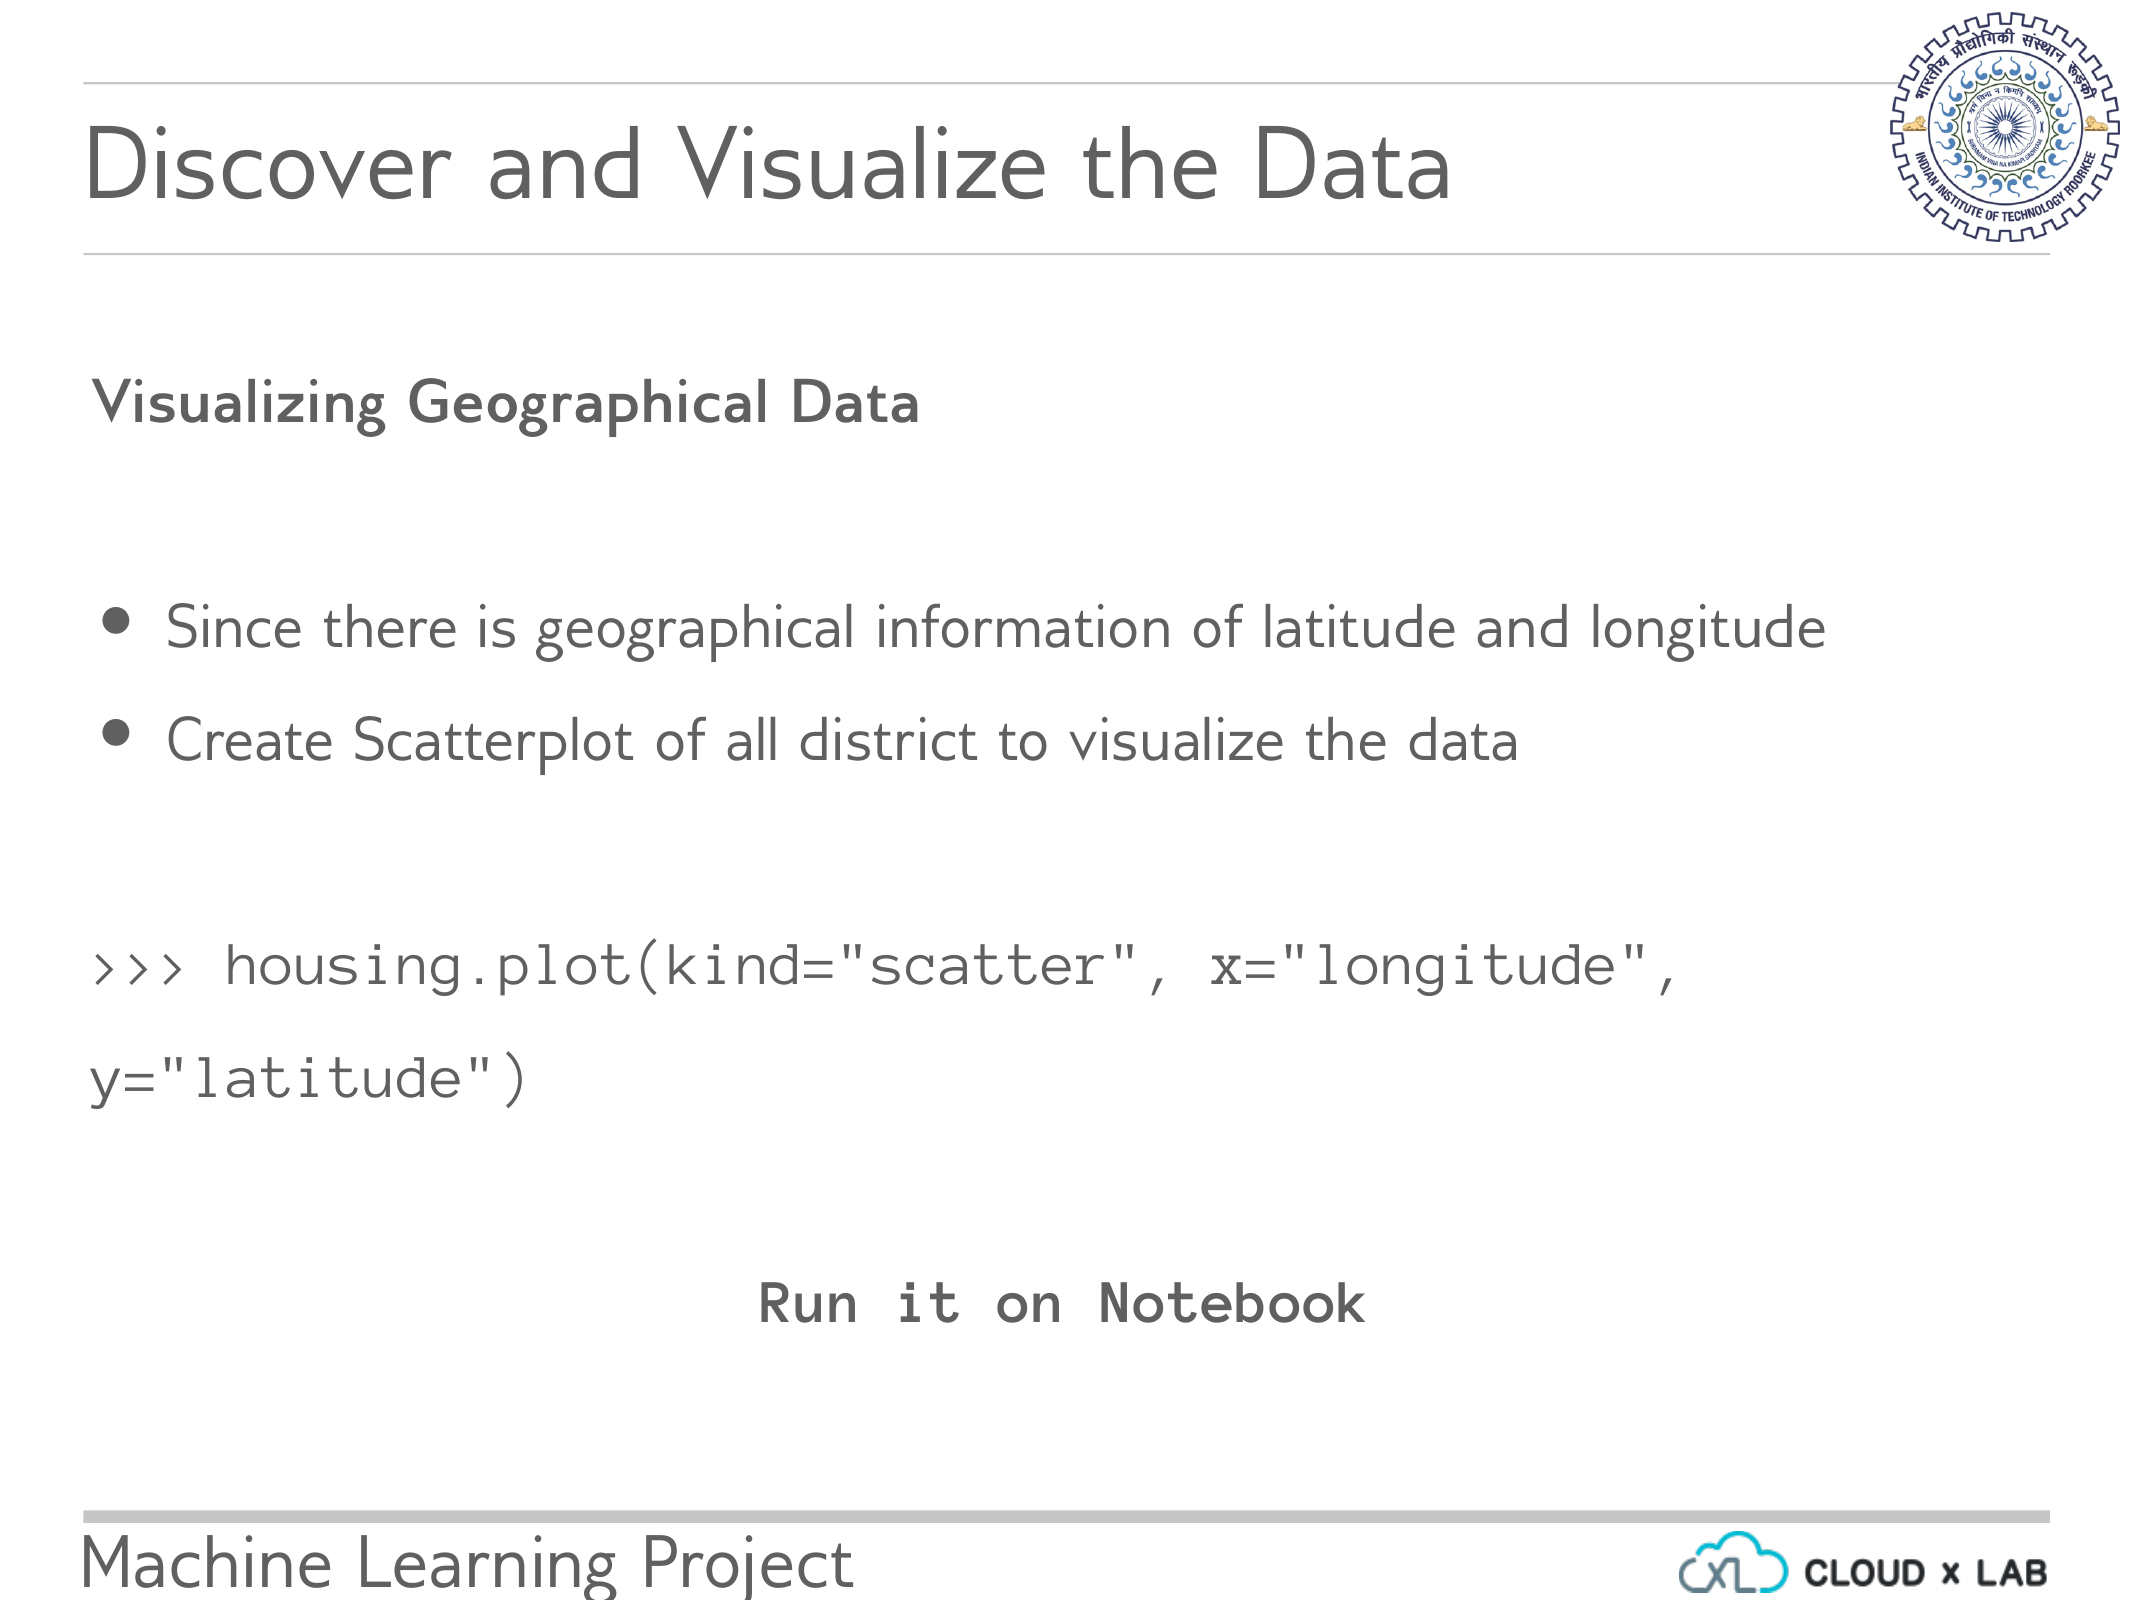

Discover and Visualize the Data
Visualizing Geographical Data

Since there is geographical information of latitude and longitude
Create Scatterplot of all district to visualize the data

>>> housing.plot(kind="scatter", x="longitude", y="latitude")

Run it on Notebook